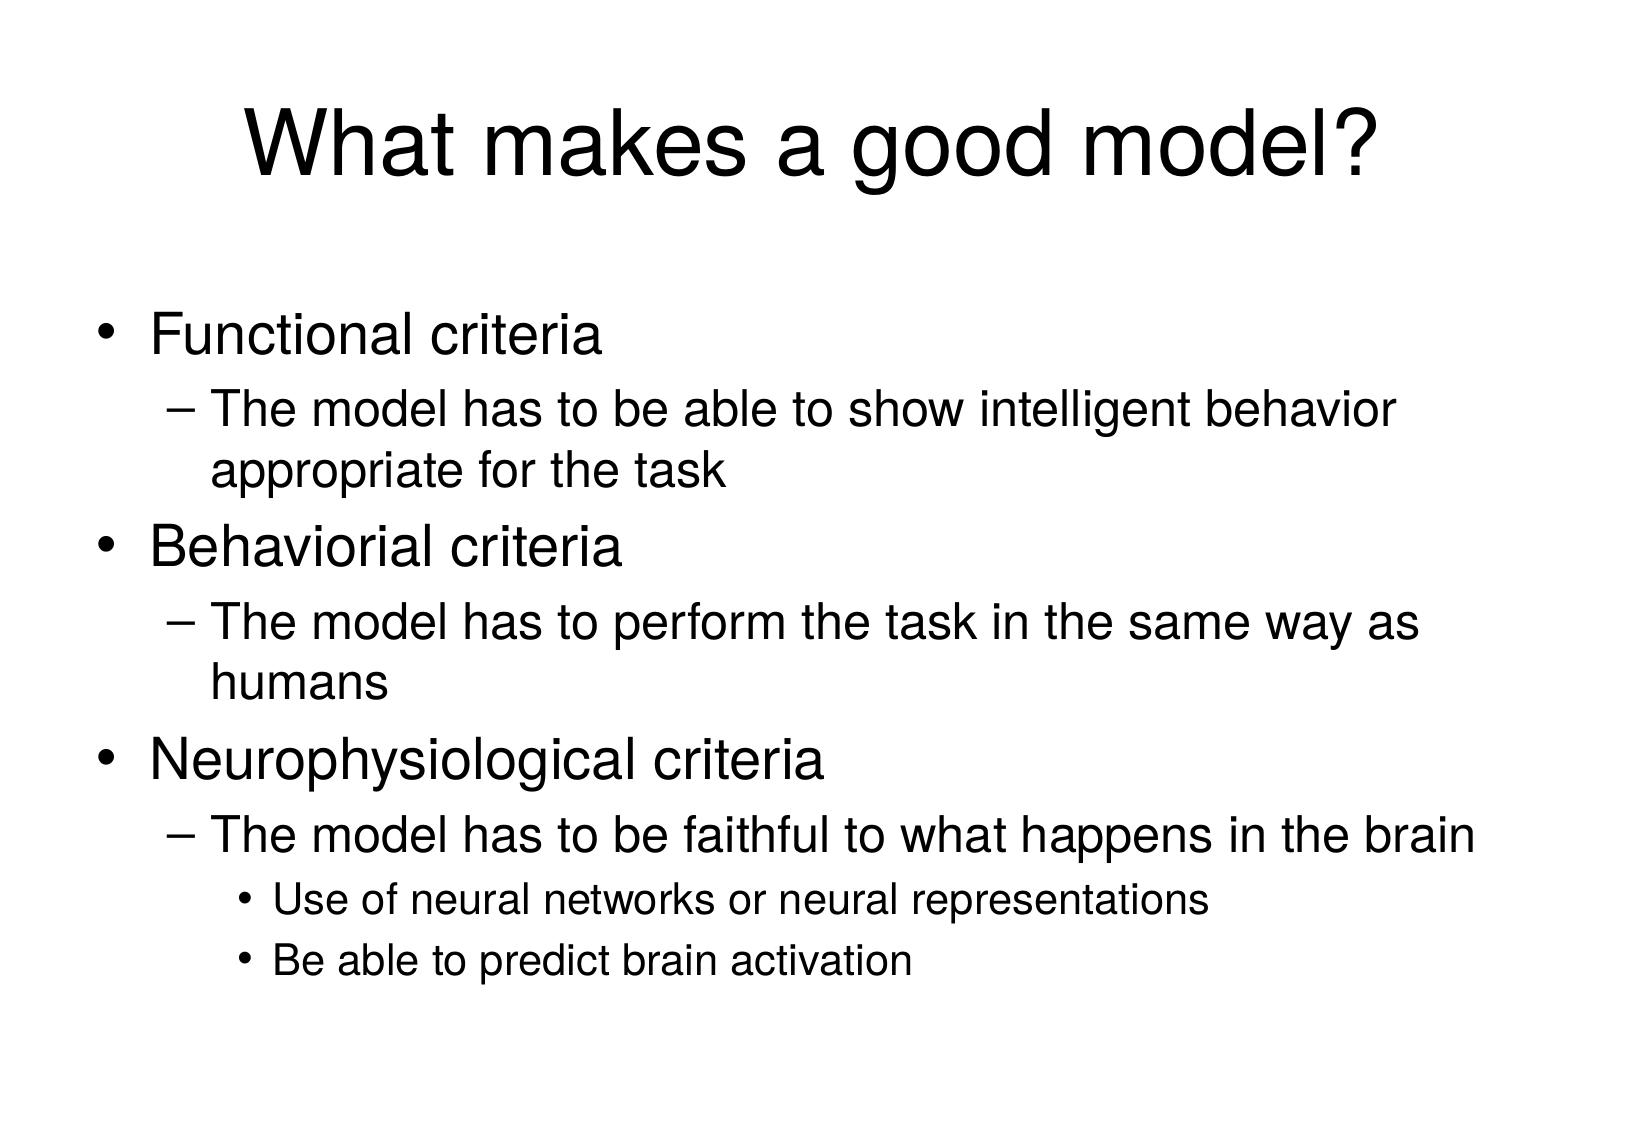

# What makes a good model?
Functional criteria
The model has to be able to show intelligent behavior appropriate for the task
Behaviorial criteria
The model has to perform the task in the same way as humans
Neurophysiological criteria
The model has to be faithful to what happens in the brain
Use of neural networks or neural representations
Be able to predict brain activation